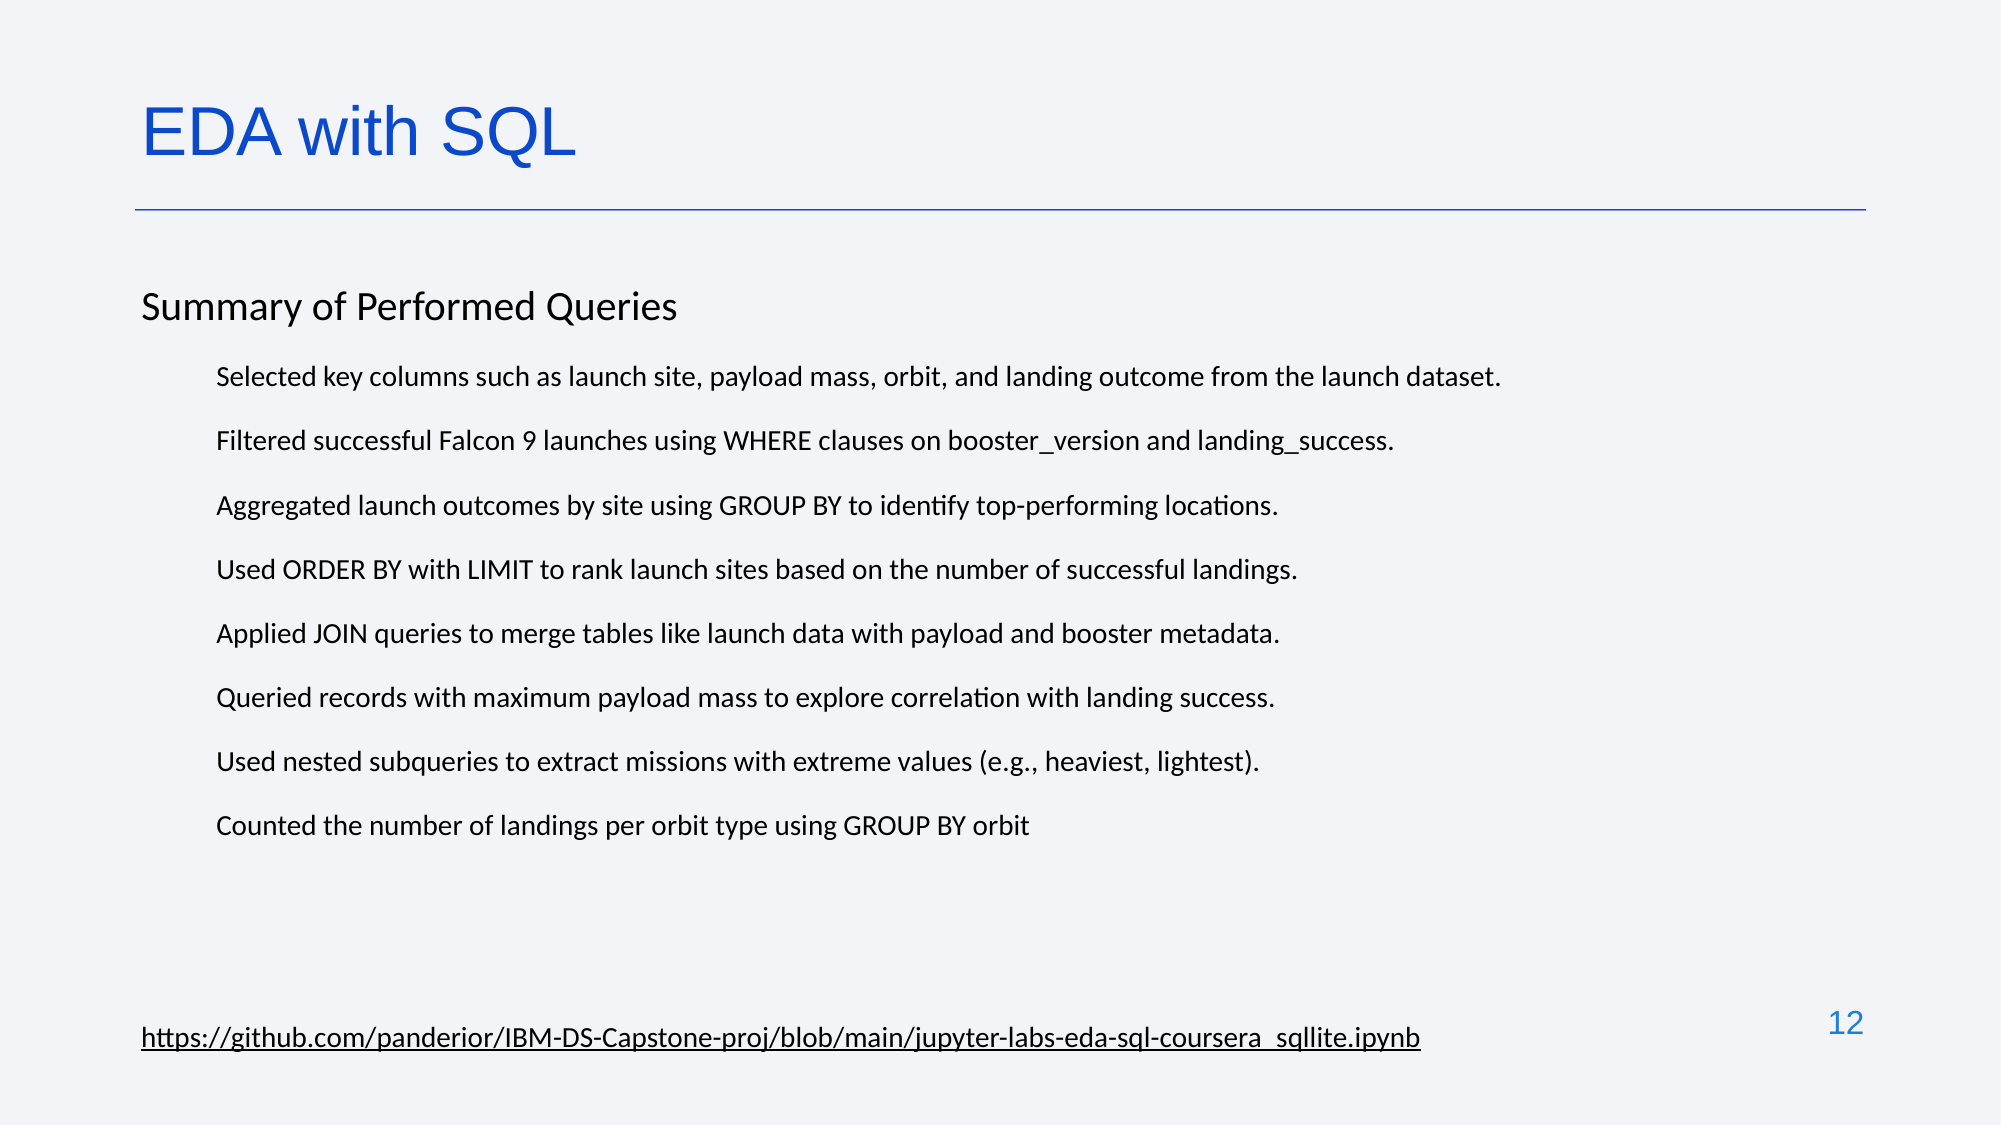

EDA with SQL
Summary of Performed Queries
Selected key columns such as launch site, payload mass, orbit, and landing outcome from the launch dataset.
Filtered successful Falcon 9 launches using WHERE clauses on booster_version and landing_success.
Aggregated launch outcomes by site using GROUP BY to identify top-performing locations.
Used ORDER BY with LIMIT to rank launch sites based on the number of successful landings.
Applied JOIN queries to merge tables like launch data with payload and booster metadata.
Queried records with maximum payload mass to explore correlation with landing success.
Used nested subqueries to extract missions with extreme values (e.g., heaviest, lightest).
Counted the number of landings per orbit type using GROUP BY orbit
12
https://github.com/panderior/IBM-DS-Capstone-proj/blob/main/jupyter-labs-eda-sql-coursera_sqllite.ipynb